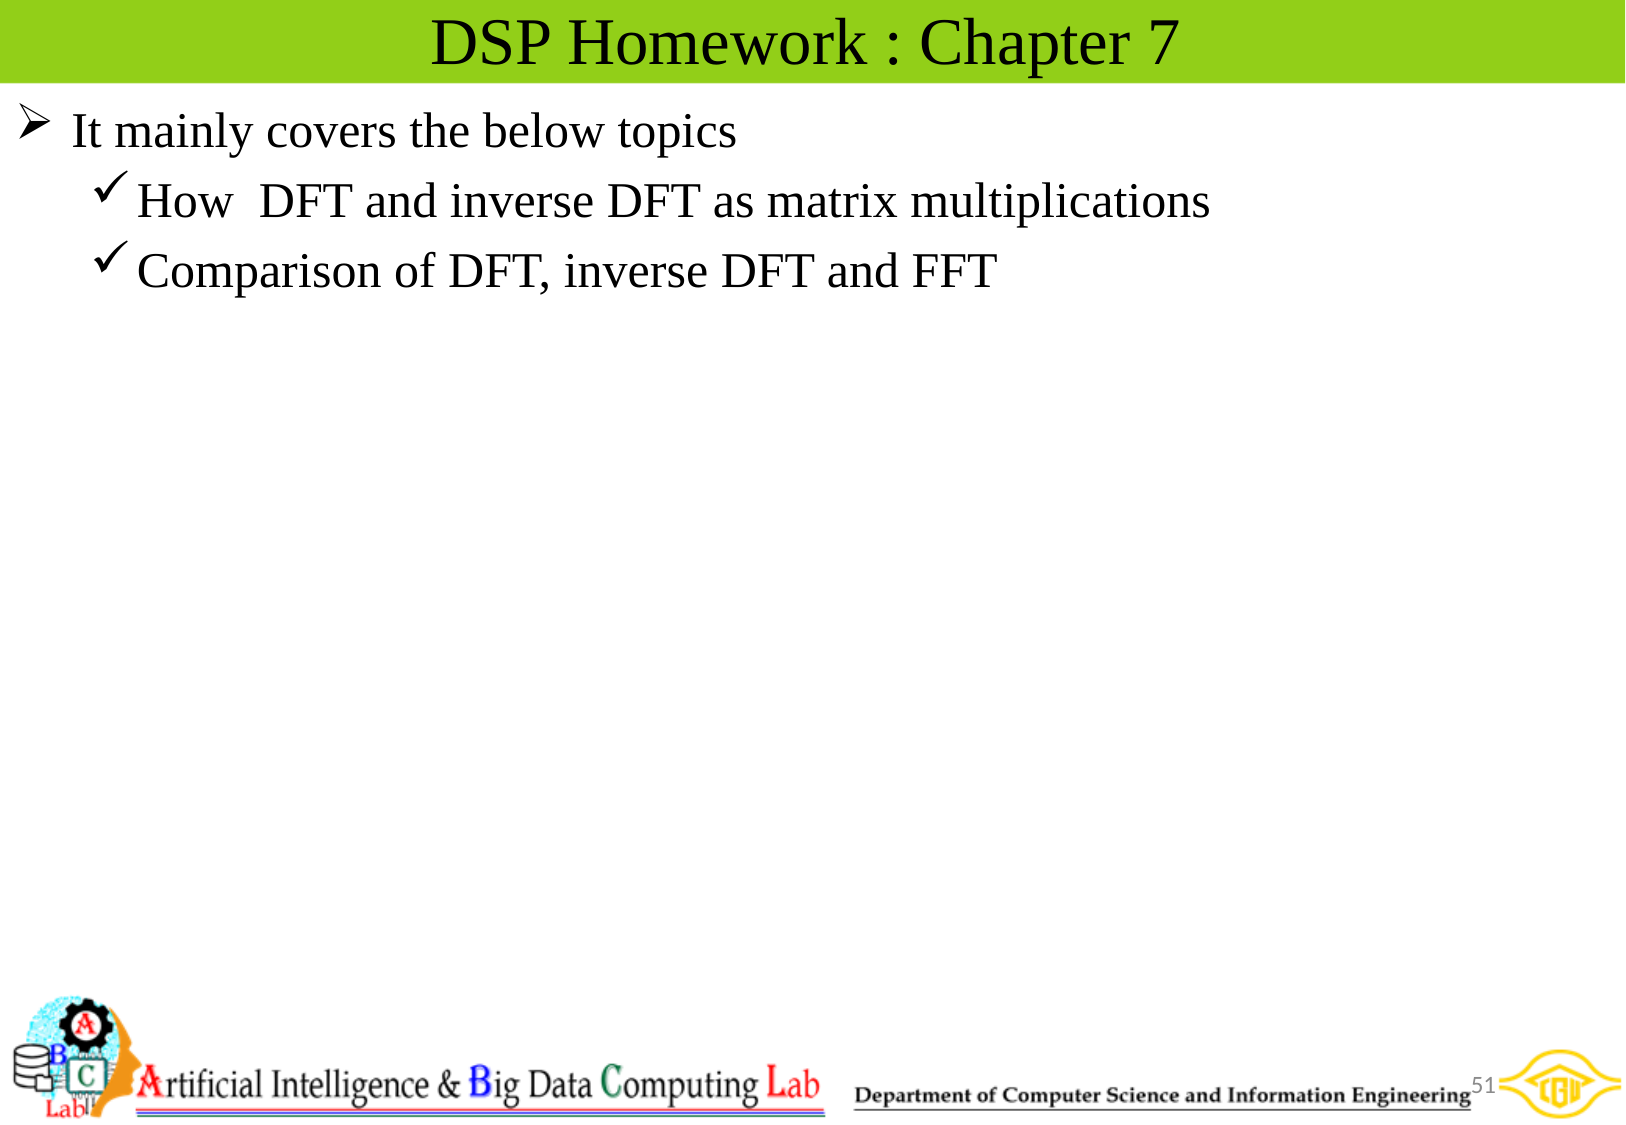

# DSP Homework : Chapter 7
It mainly covers the below topics
How  DFT and inverse DFT as matrix multiplications
Comparison of DFT, inverse DFT and FFT

51